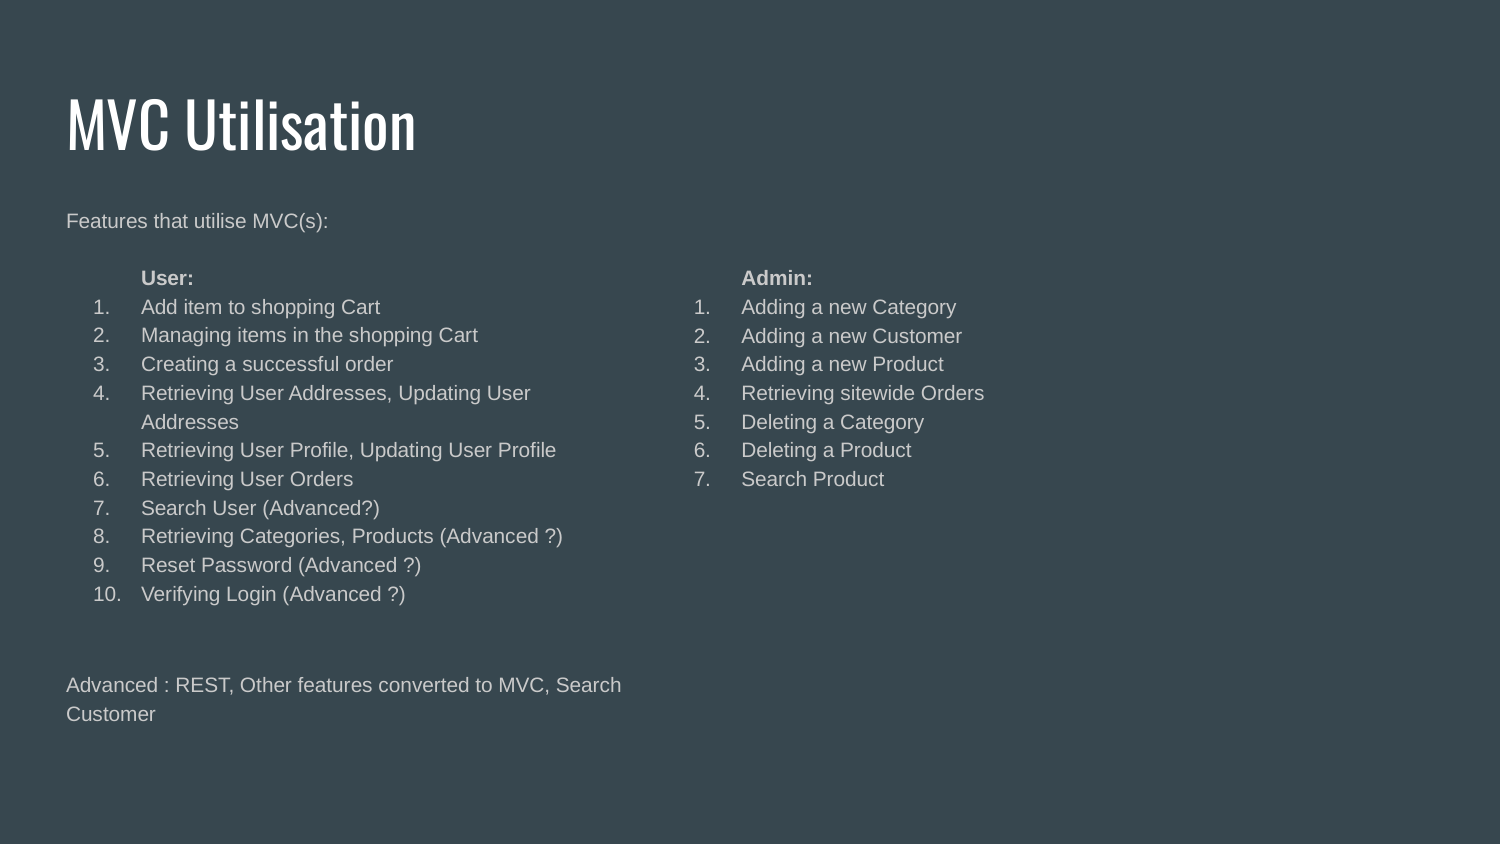

# MVC Utilisation
Features that utilise MVC(s):

User:
Add item to shopping Cart
Managing items in the shopping Cart
Creating a successful order
Retrieving User Addresses, Updating User Addresses
Retrieving User Profile, Updating User Profile
Retrieving User Orders
Search User (Advanced?)
Retrieving Categories, Products (Advanced ?)
Reset Password (Advanced ?)
Verifying Login (Advanced ?)
Admin:
Adding a new Category
Adding a new Customer
Adding a new Product
Retrieving sitewide Orders
Deleting a Category
Deleting a Product
Search Product

Advanced : REST, Other features converted to MVC, Search Customer